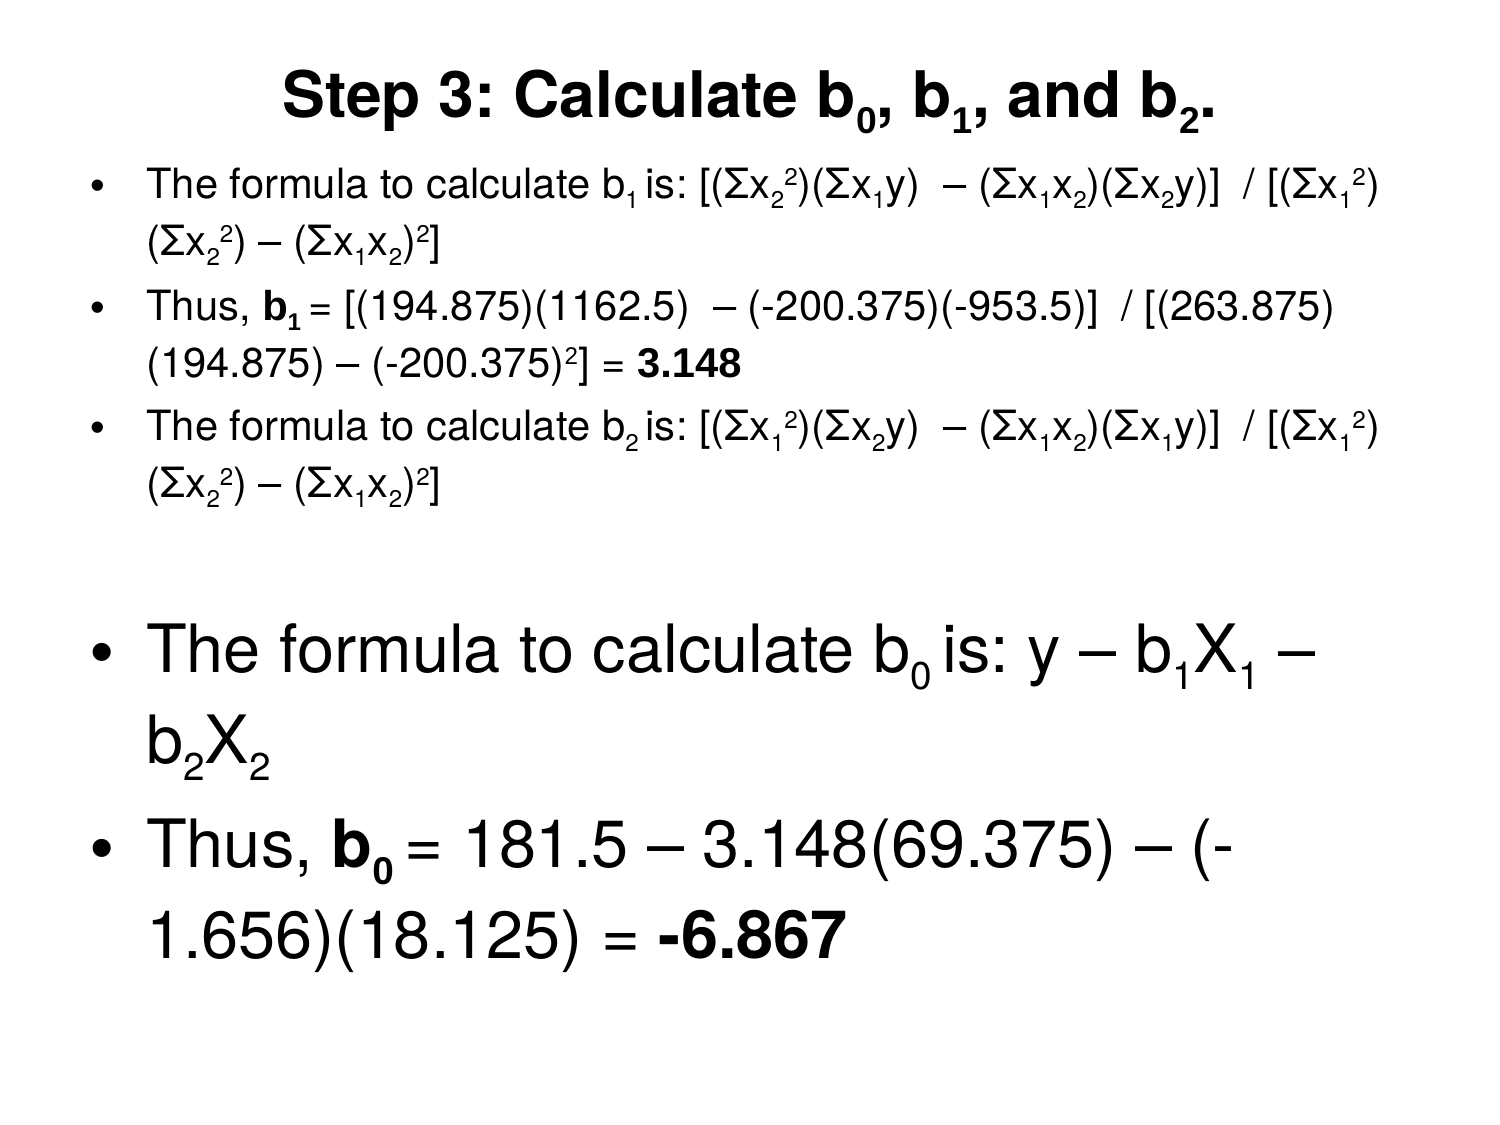

# Step 3: Calculate b0, b1, and b2.
The formula to calculate b1 is: [(Σx22)(Σx1y)  – (Σx1x2)(Σx2y)]  / [(Σx12) (Σx22) – (Σx1x2)2]
Thus, b1 = [(194.875)(1162.5)  – (-200.375)(-953.5)]  / [(263.875) (194.875) – (-200.375)2] = 3.148
The formula to calculate b2 is: [(Σx12)(Σx2y)  – (Σx1x2)(Σx1y)]  / [(Σx12) (Σx22) – (Σx1x2)2]
The formula to calculate b0 is: y – b1X1 – b2X2
Thus, b0 = 181.5 – 3.148(69.375) – (-1.656)(18.125) = -6.867